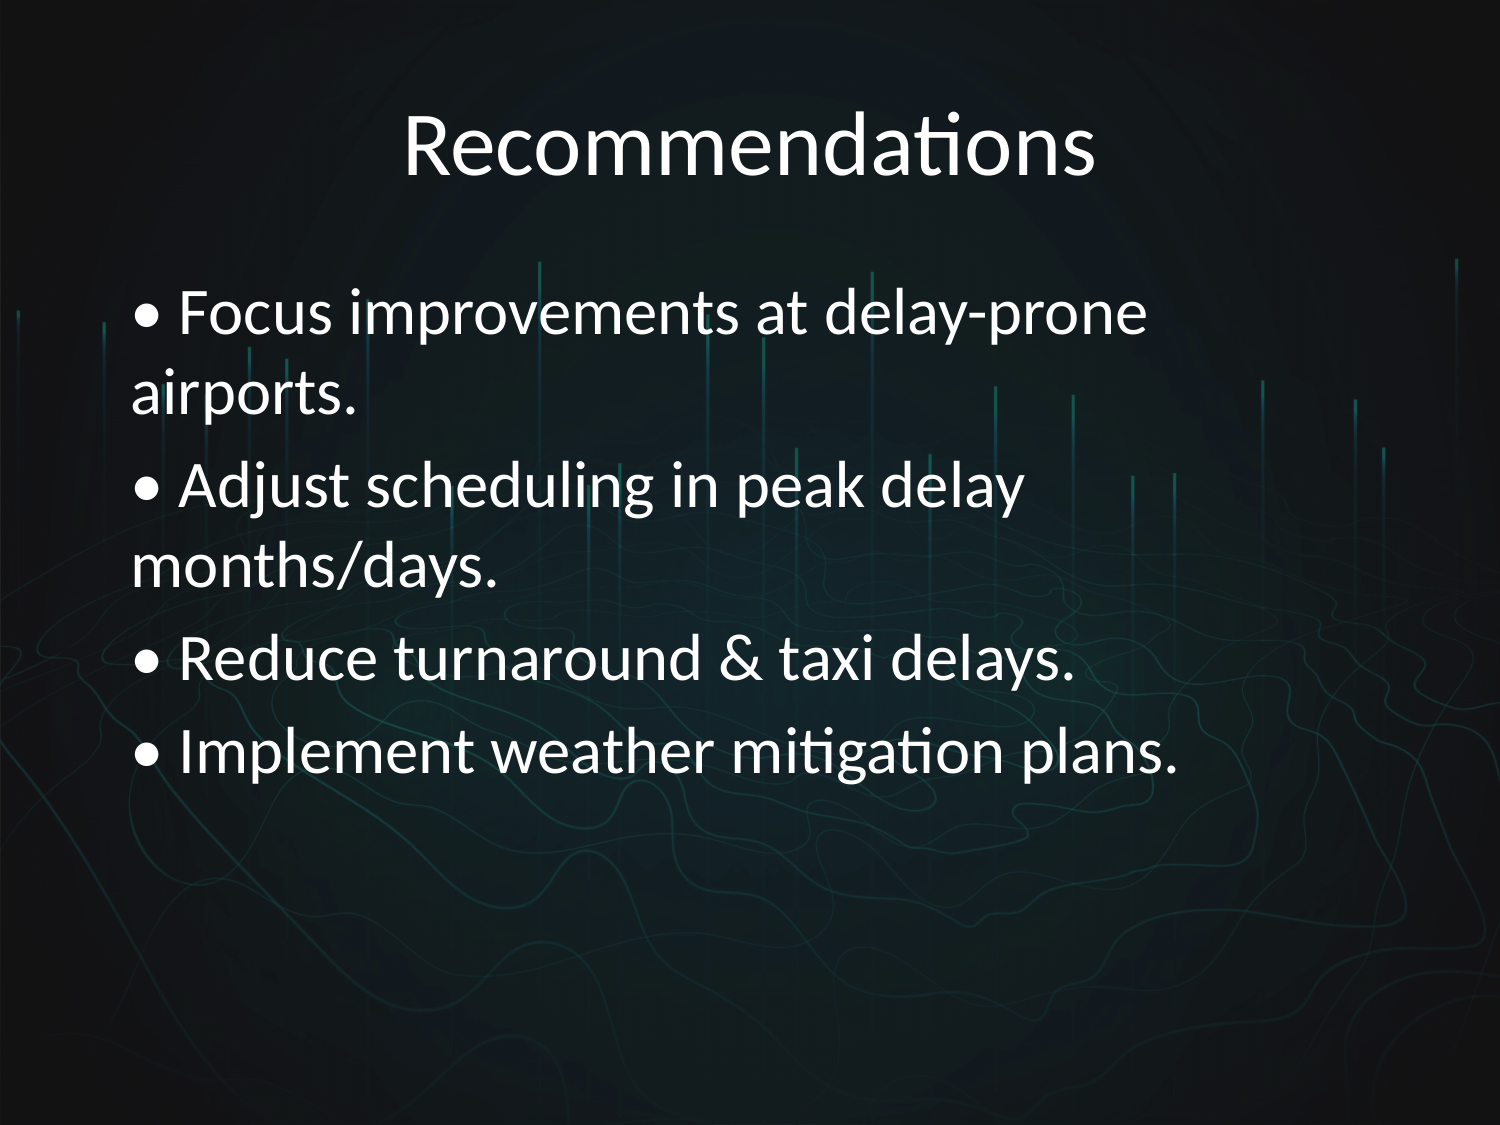

# Recommendations
• Focus improvements at delay-prone airports.
• Adjust scheduling in peak delay months/days.
• Reduce turnaround & taxi delays.
• Implement weather mitigation plans.